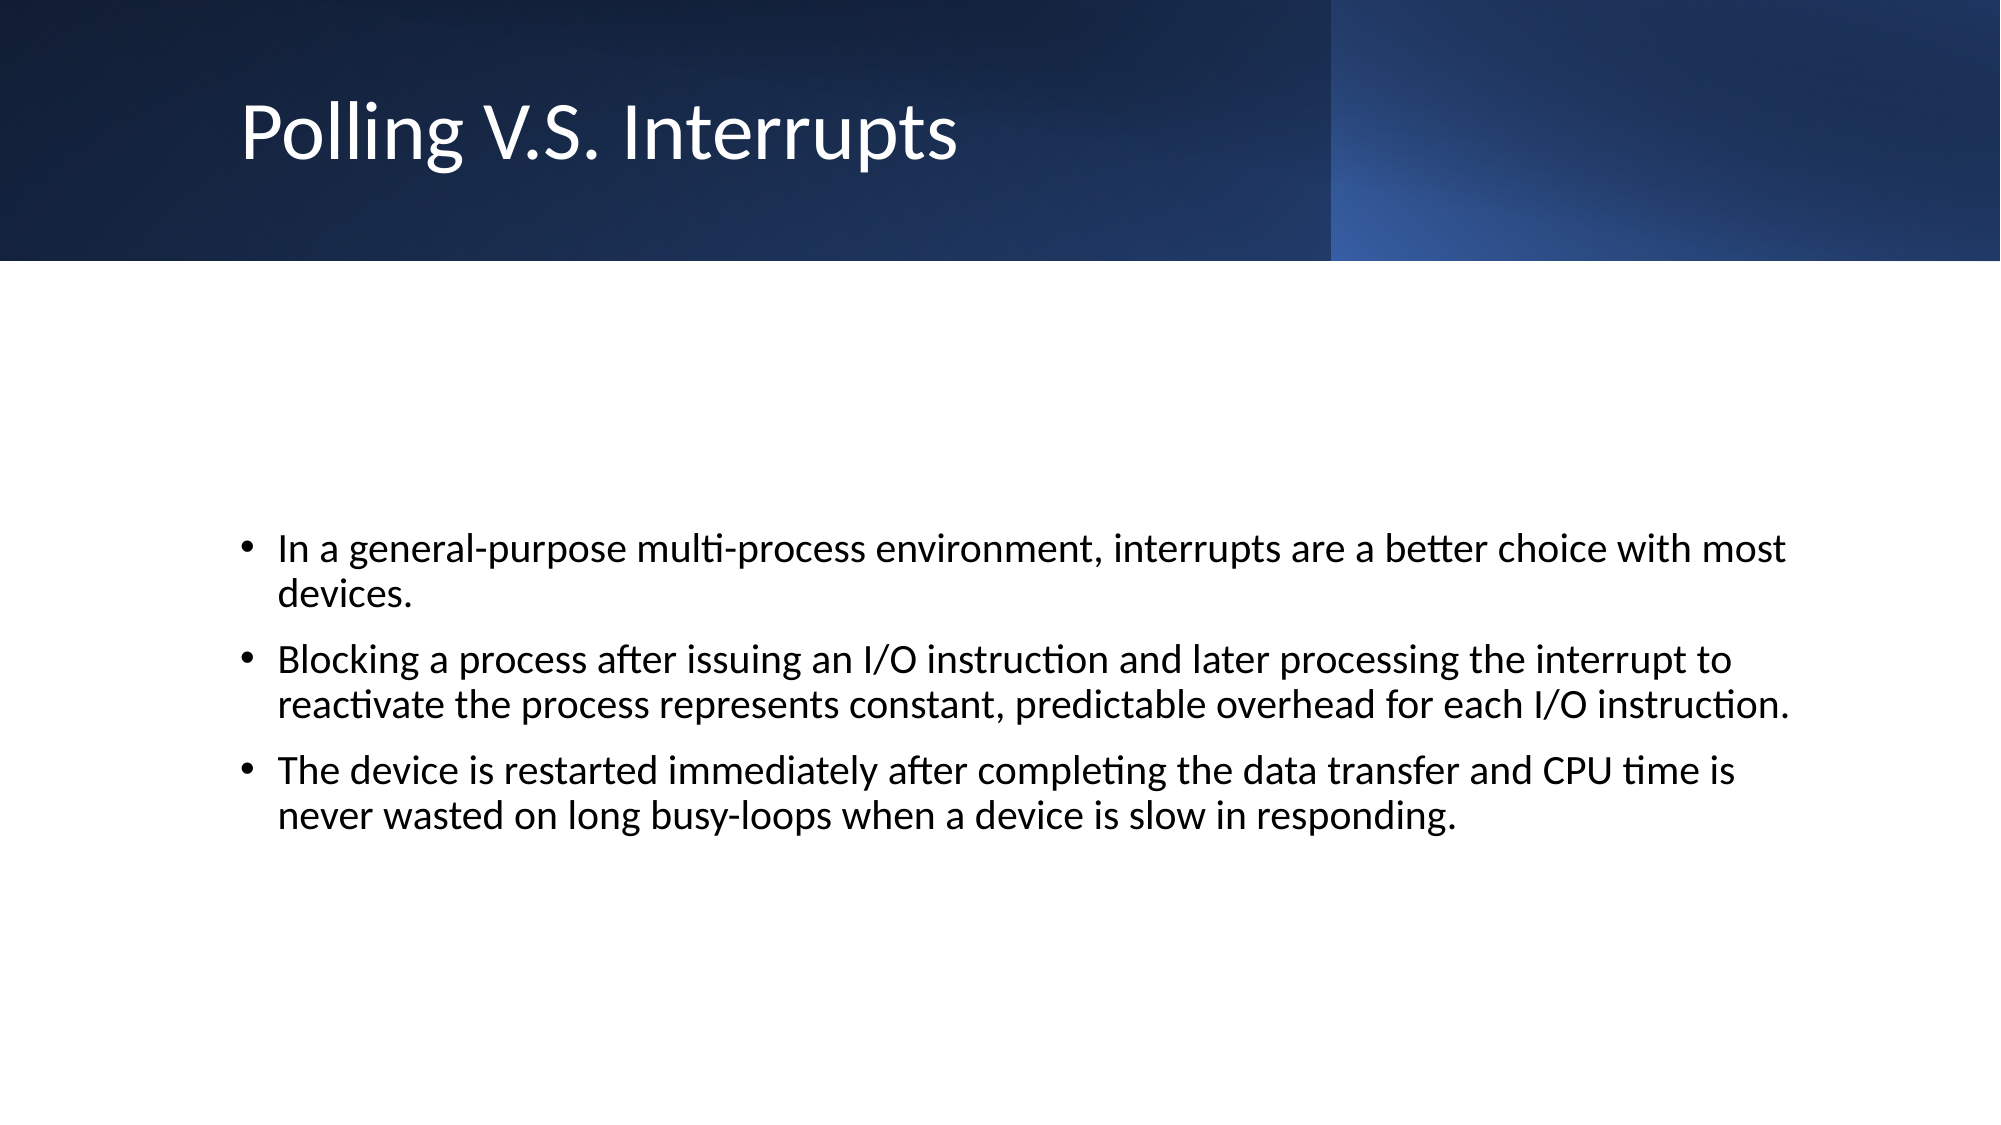

# Polling V.S. Interrupts
In a general-purpose multi-process environment, interrupts are a better choice with most devices.
Blocking a process after issuing an I/O instruction and later processing the interrupt to reactivate the process represents constant, predictable overhead for each I/O instruction.
The device is restarted immediately after completing the data transfer and CPU time is never wasted on long busy-loops when a device is slow in responding.